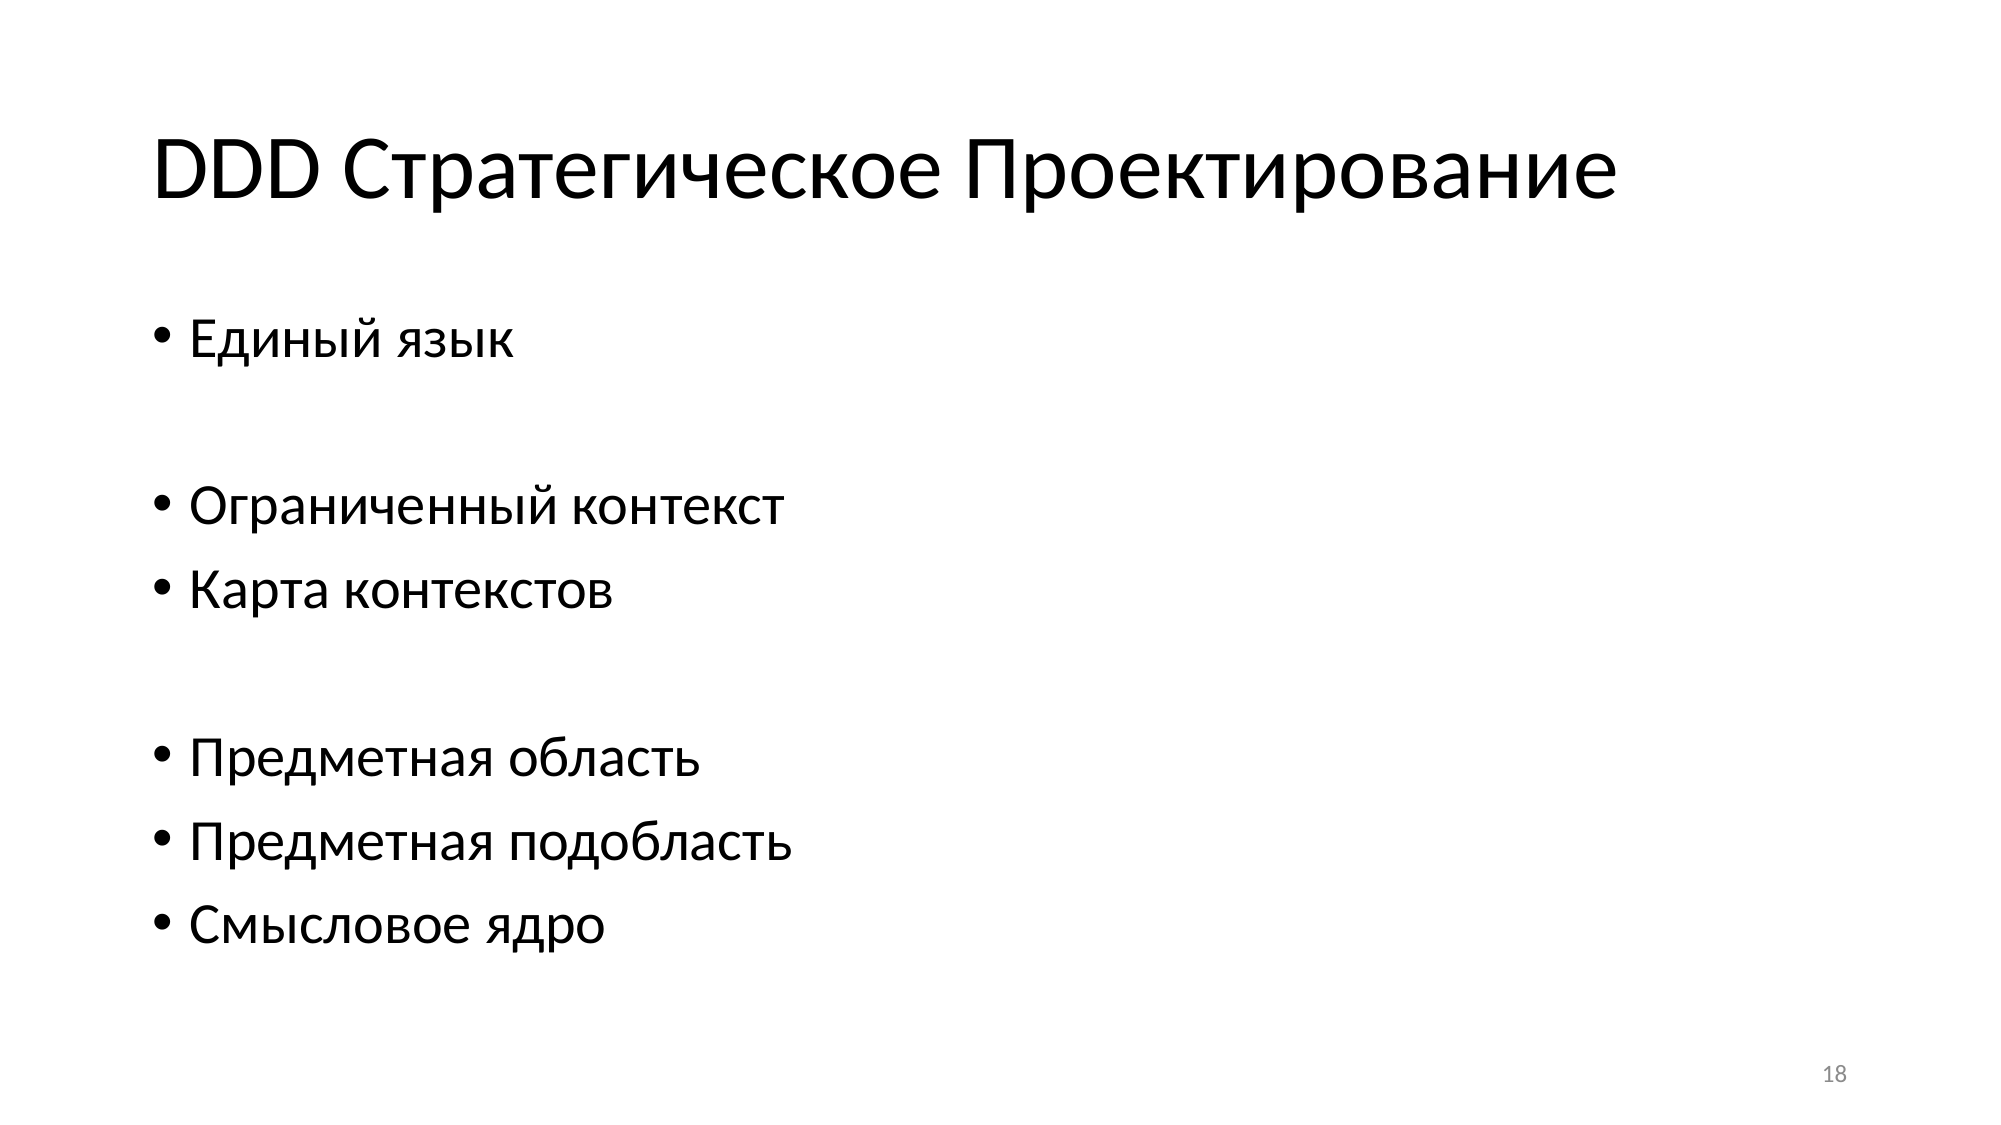

# DDD Стратегическое Проектирование
Единый язык

Ограниченный контекст
Карта контекстов

Предметная область
Предметная подобласть
Смысловое ядро
18